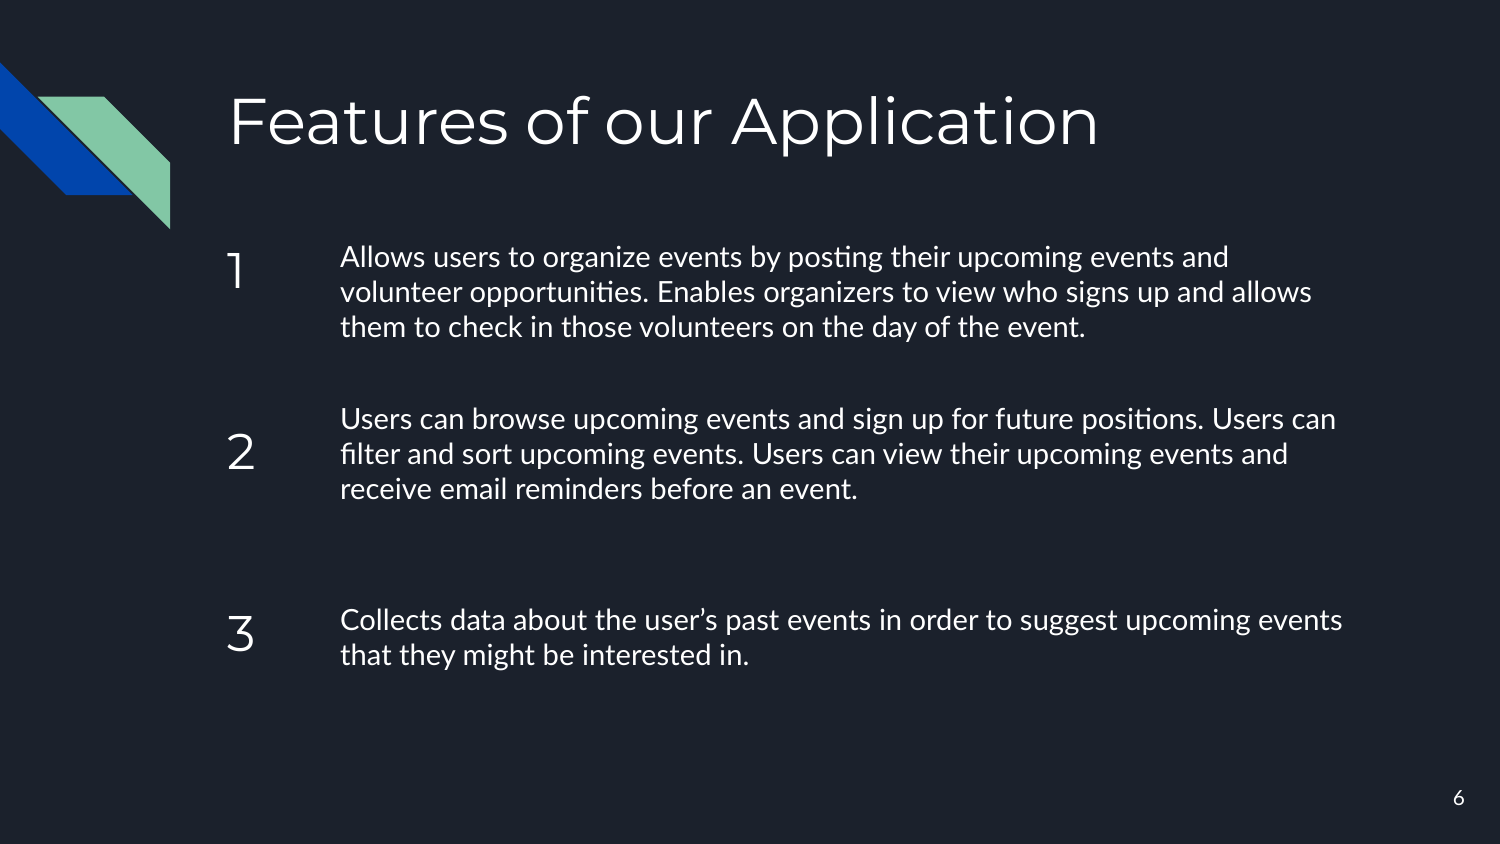

# Features of our Application
1

Allows users to organize events by posting their upcoming events and volunteer opportunities. Enables organizers to view who signs up and allows them to check in those volunteers on the day of the event.
Users can browse upcoming events and sign up for future positions. Users can filter and sort upcoming events. Users can view their upcoming events and receive email reminders before an event.
2

3
Collects data about the user’s past events in order to suggest upcoming events that they might be interested in.
6